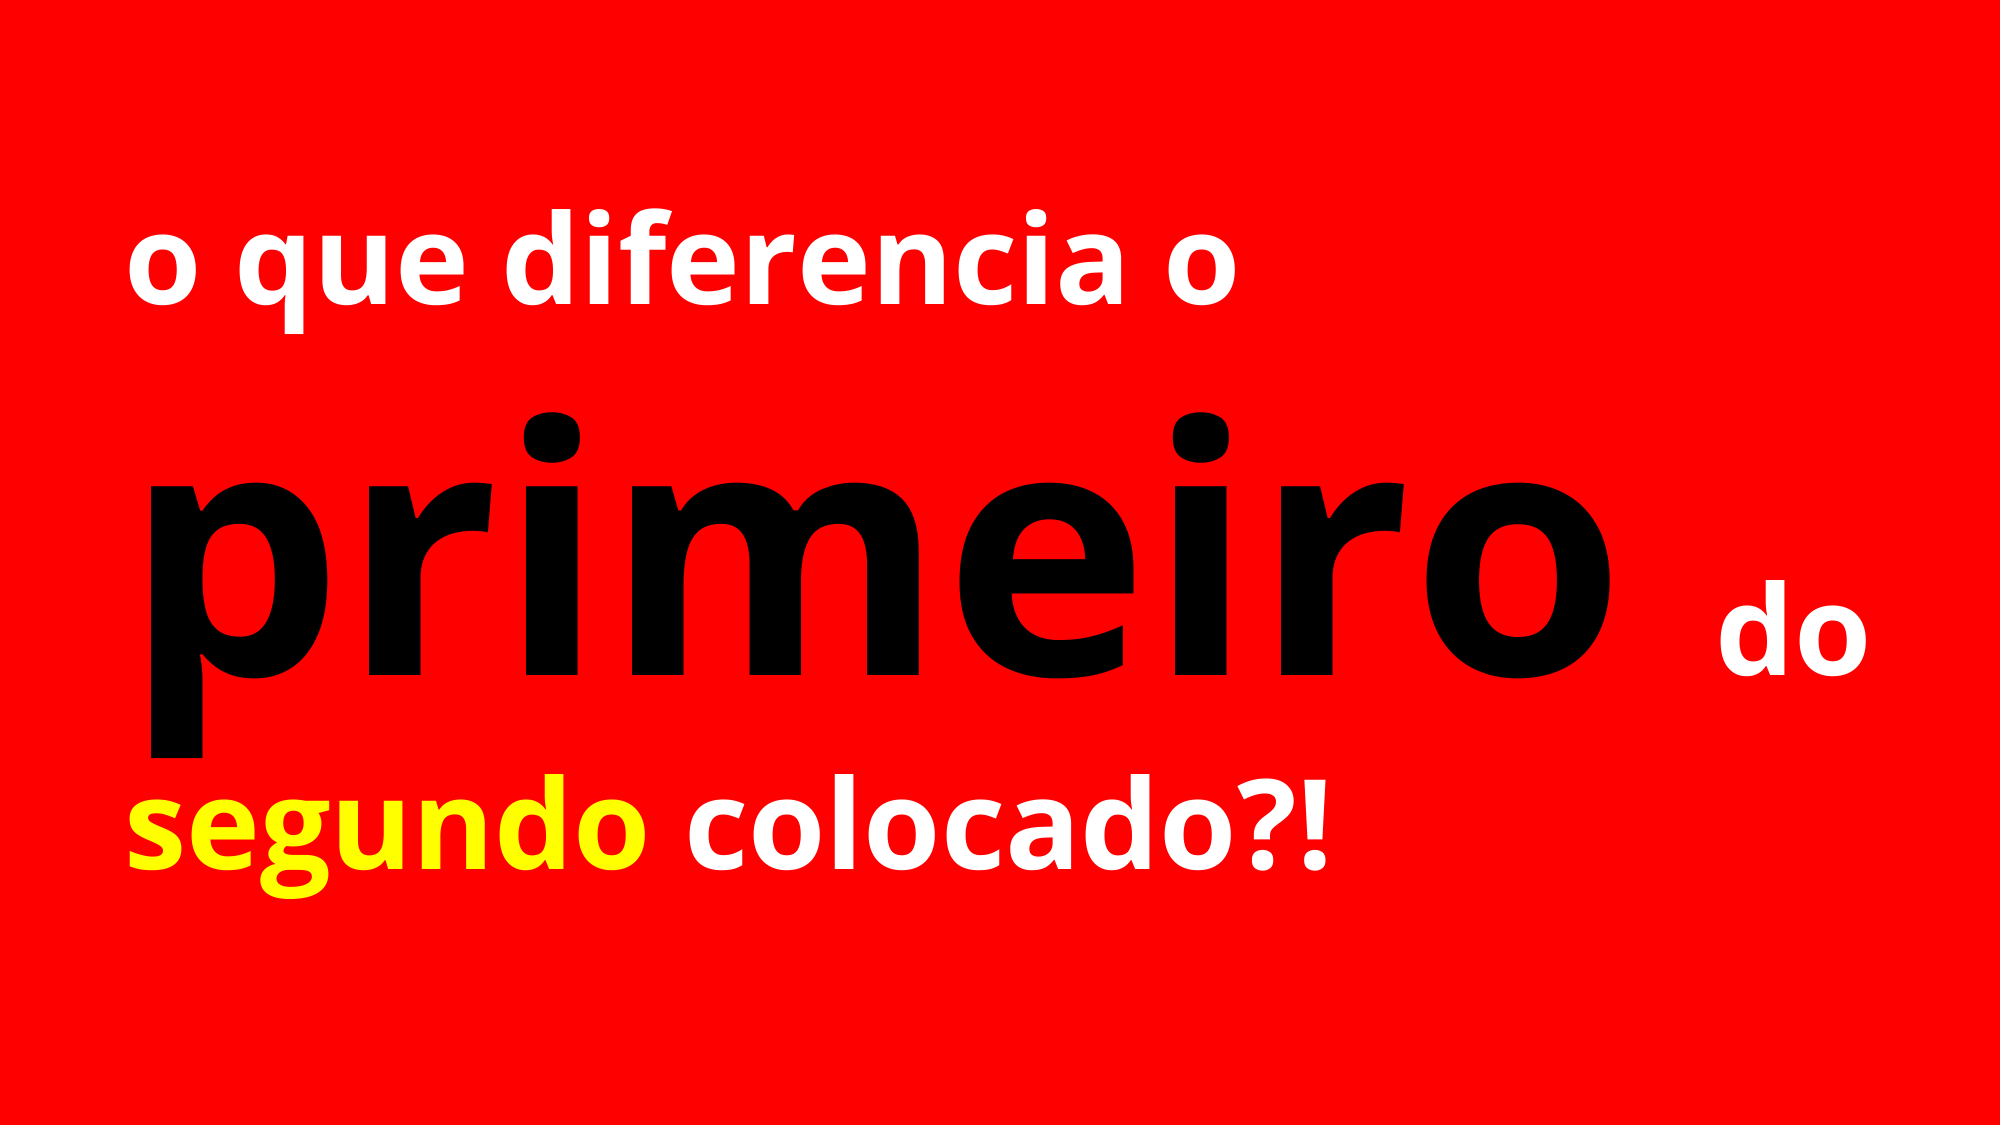

o que diferencia o primeiro do segundo colocado?!